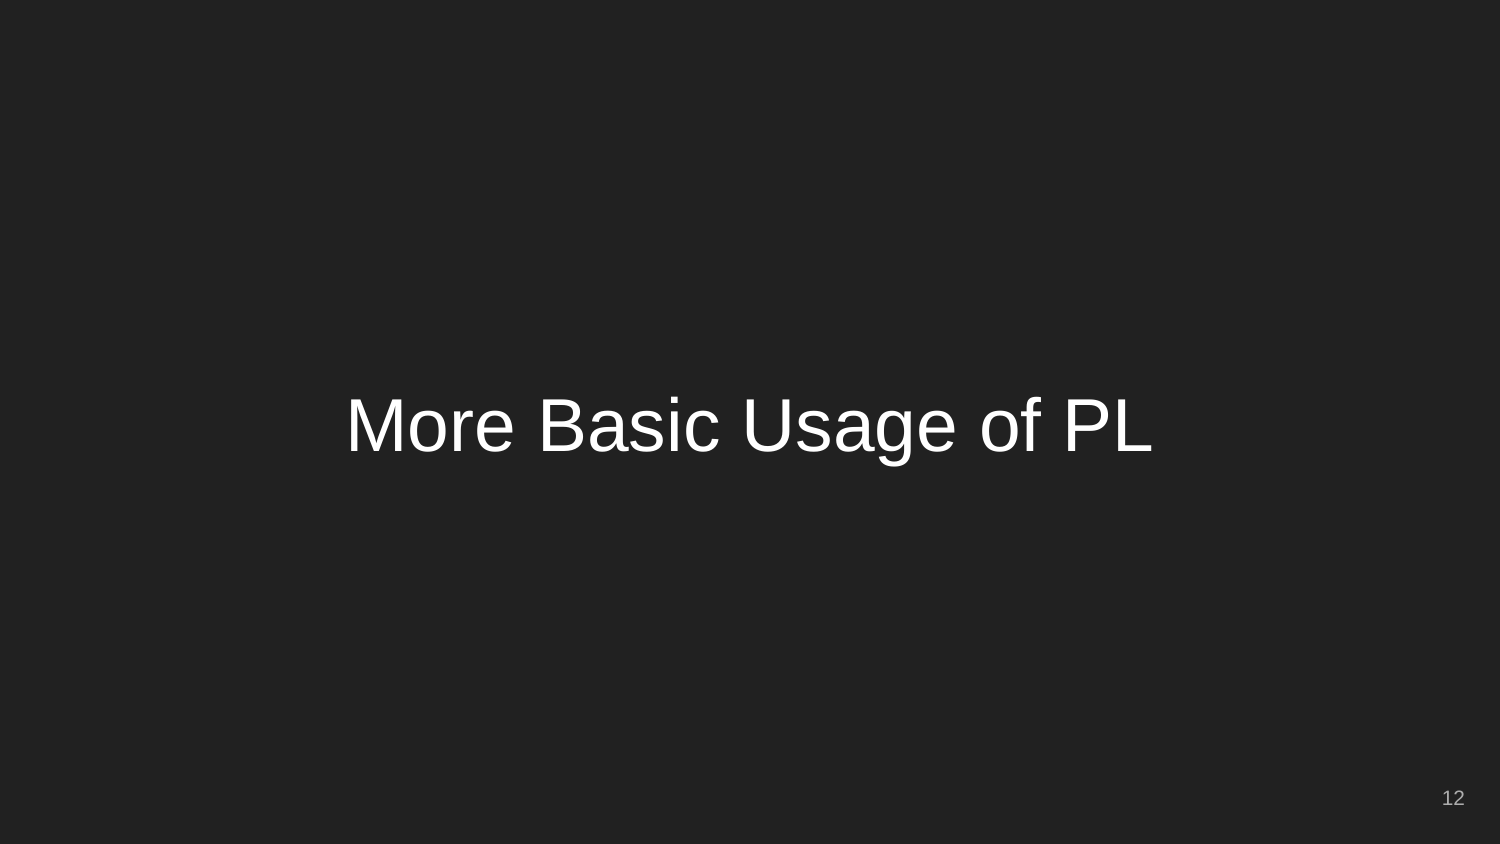

# More Basic Usage of PL
12